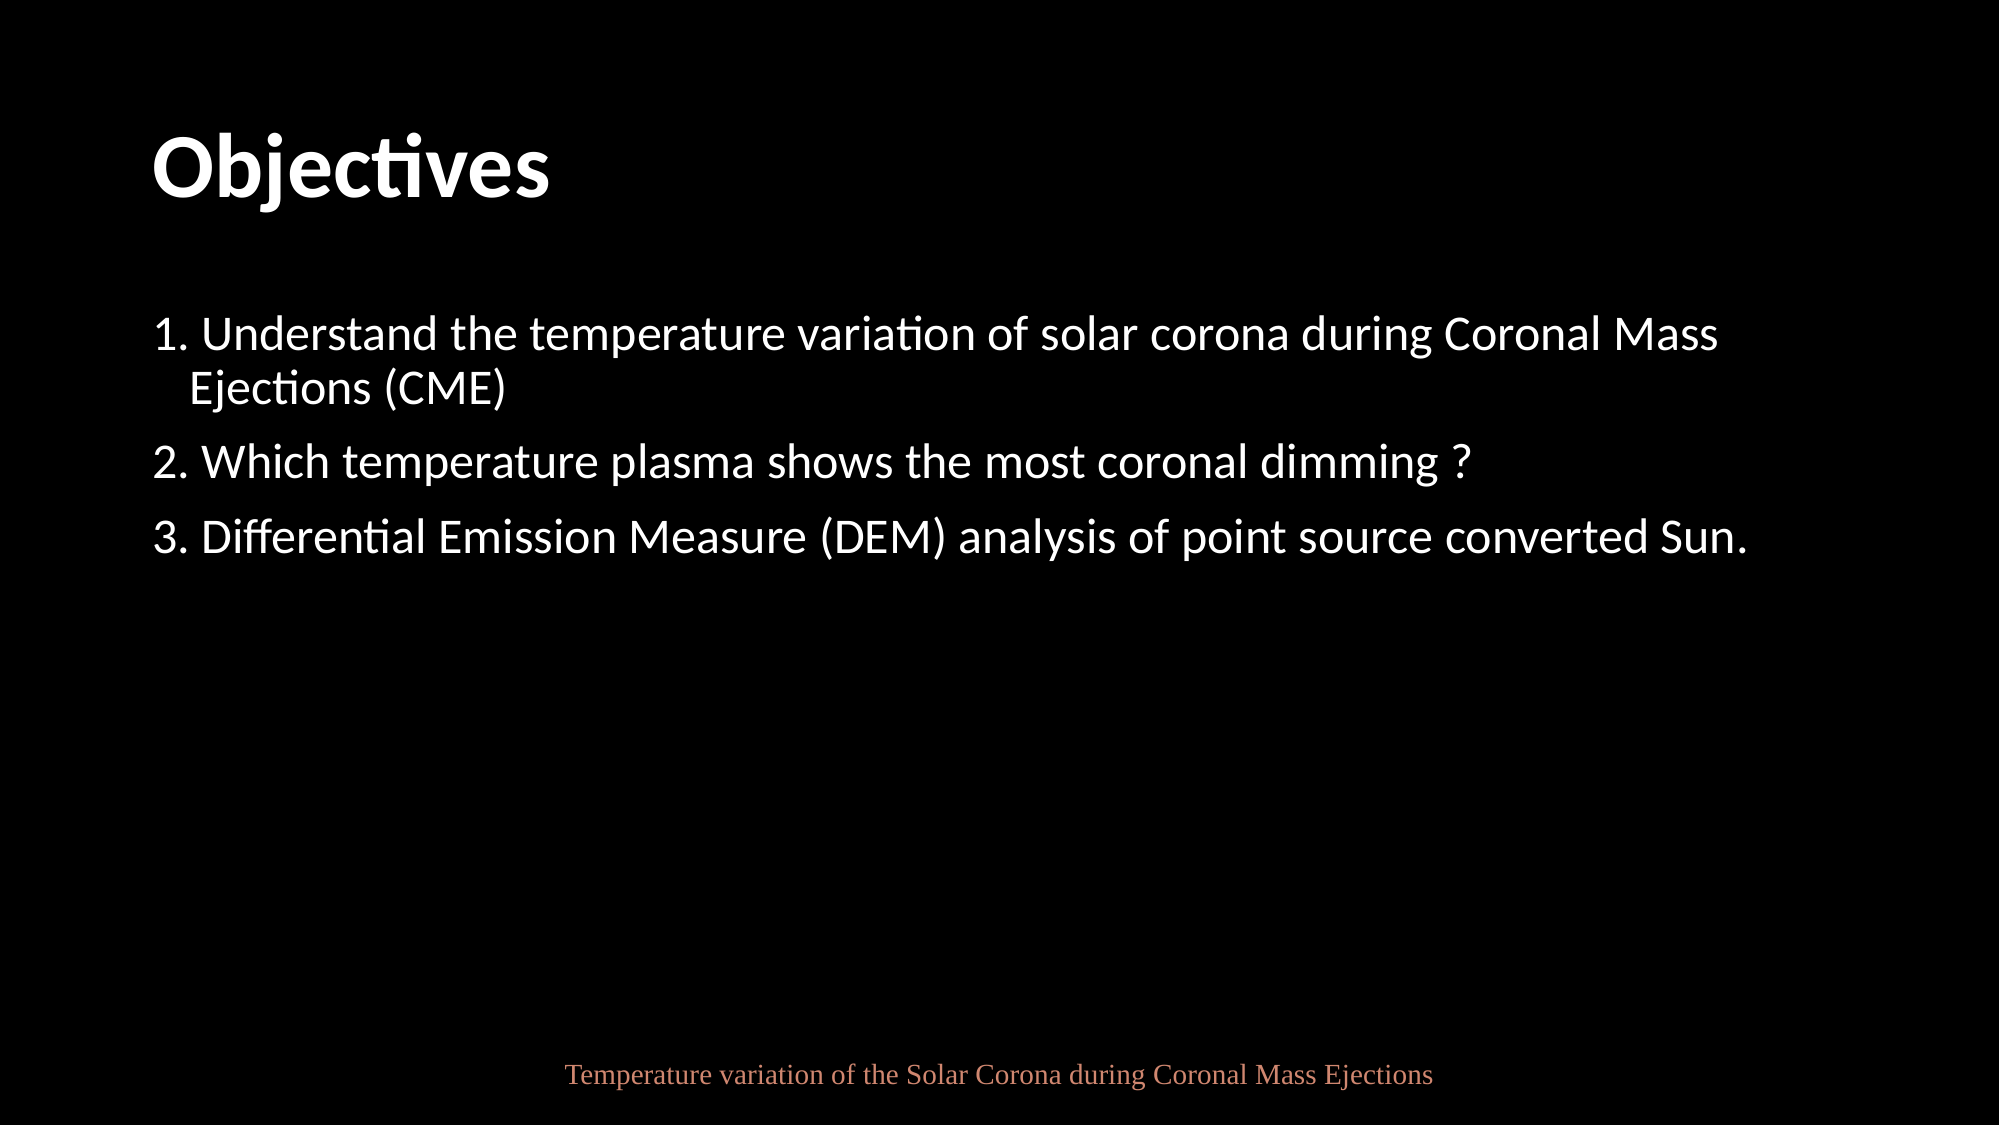

# Objectives
 Understand the temperature variation of solar corona during Coronal Mass Ejections (CME)
 Which temperature plasma shows the most coronal dimming ?
 Differential Emission Measure (DEM) analysis of point source converted Sun.
Temperature variation of the Solar Corona during Coronal Mass Ejections